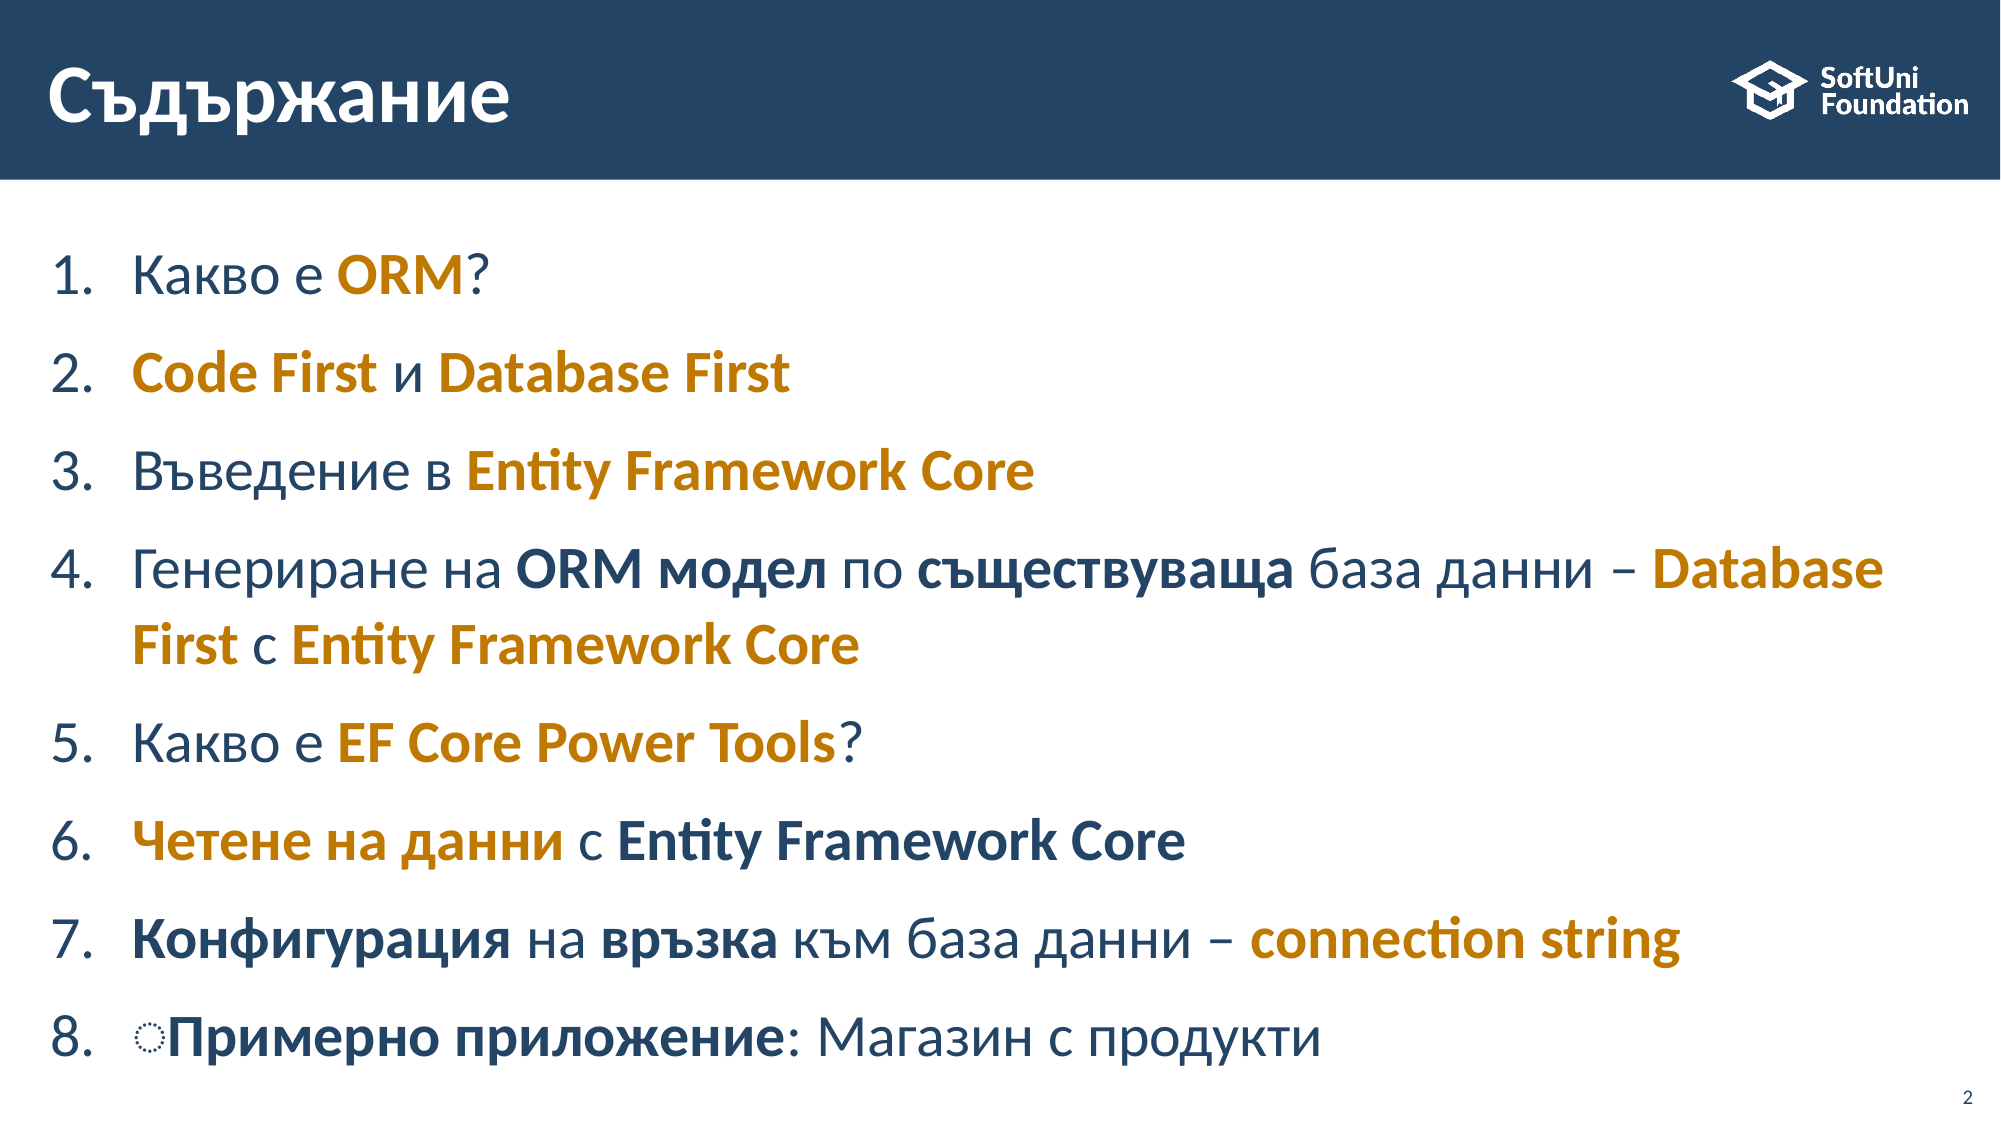

# Съдържание
Какво е ORM?
​Code First и Database First
Въведение в Entity Framework Core
Генериране на ORM модел по съществуваща база данни – Database First с Entity Framework Core
Какво е EF Core Power Tools?
​Четене на данни с Entity Framework Core
​Конфигурация на връзка към база данни – connection string
͏Примерно приложение: Магазин с продукти
2